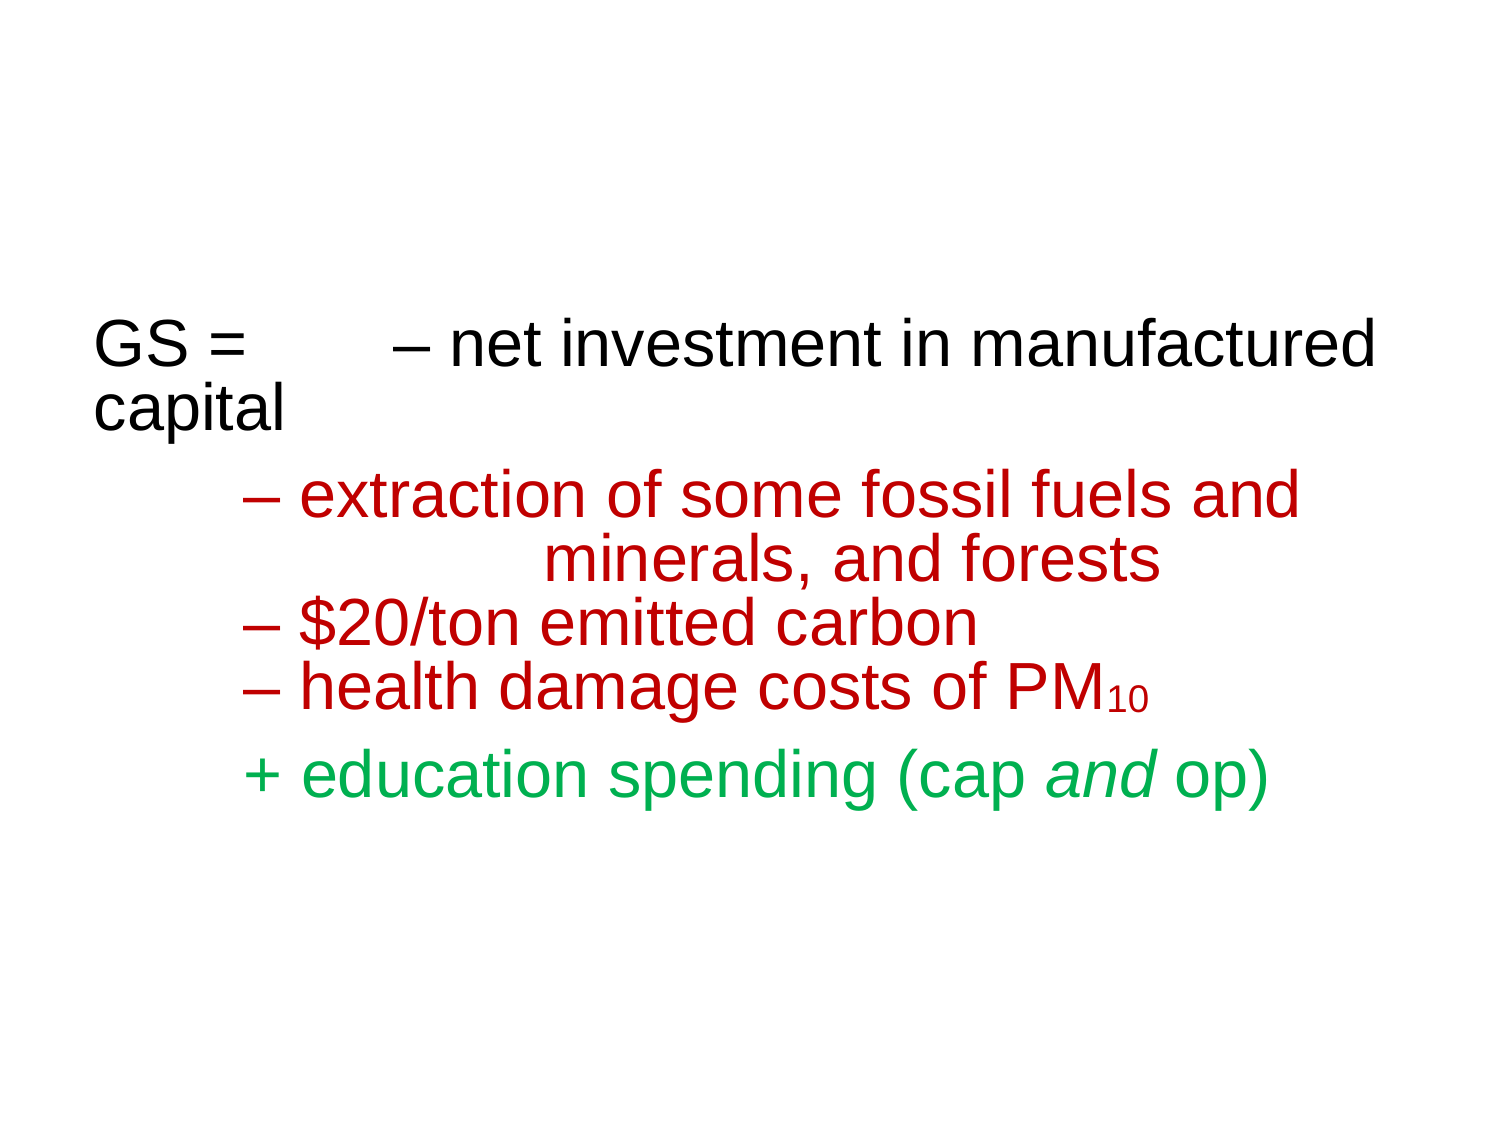

GS =	– net investment in manufactured capital
	– extraction of some fossil fuels and 			minerals, and forests
	– $20/ton emitted carbon
	– health damage costs of PM10
	+ education spending (cap and op)